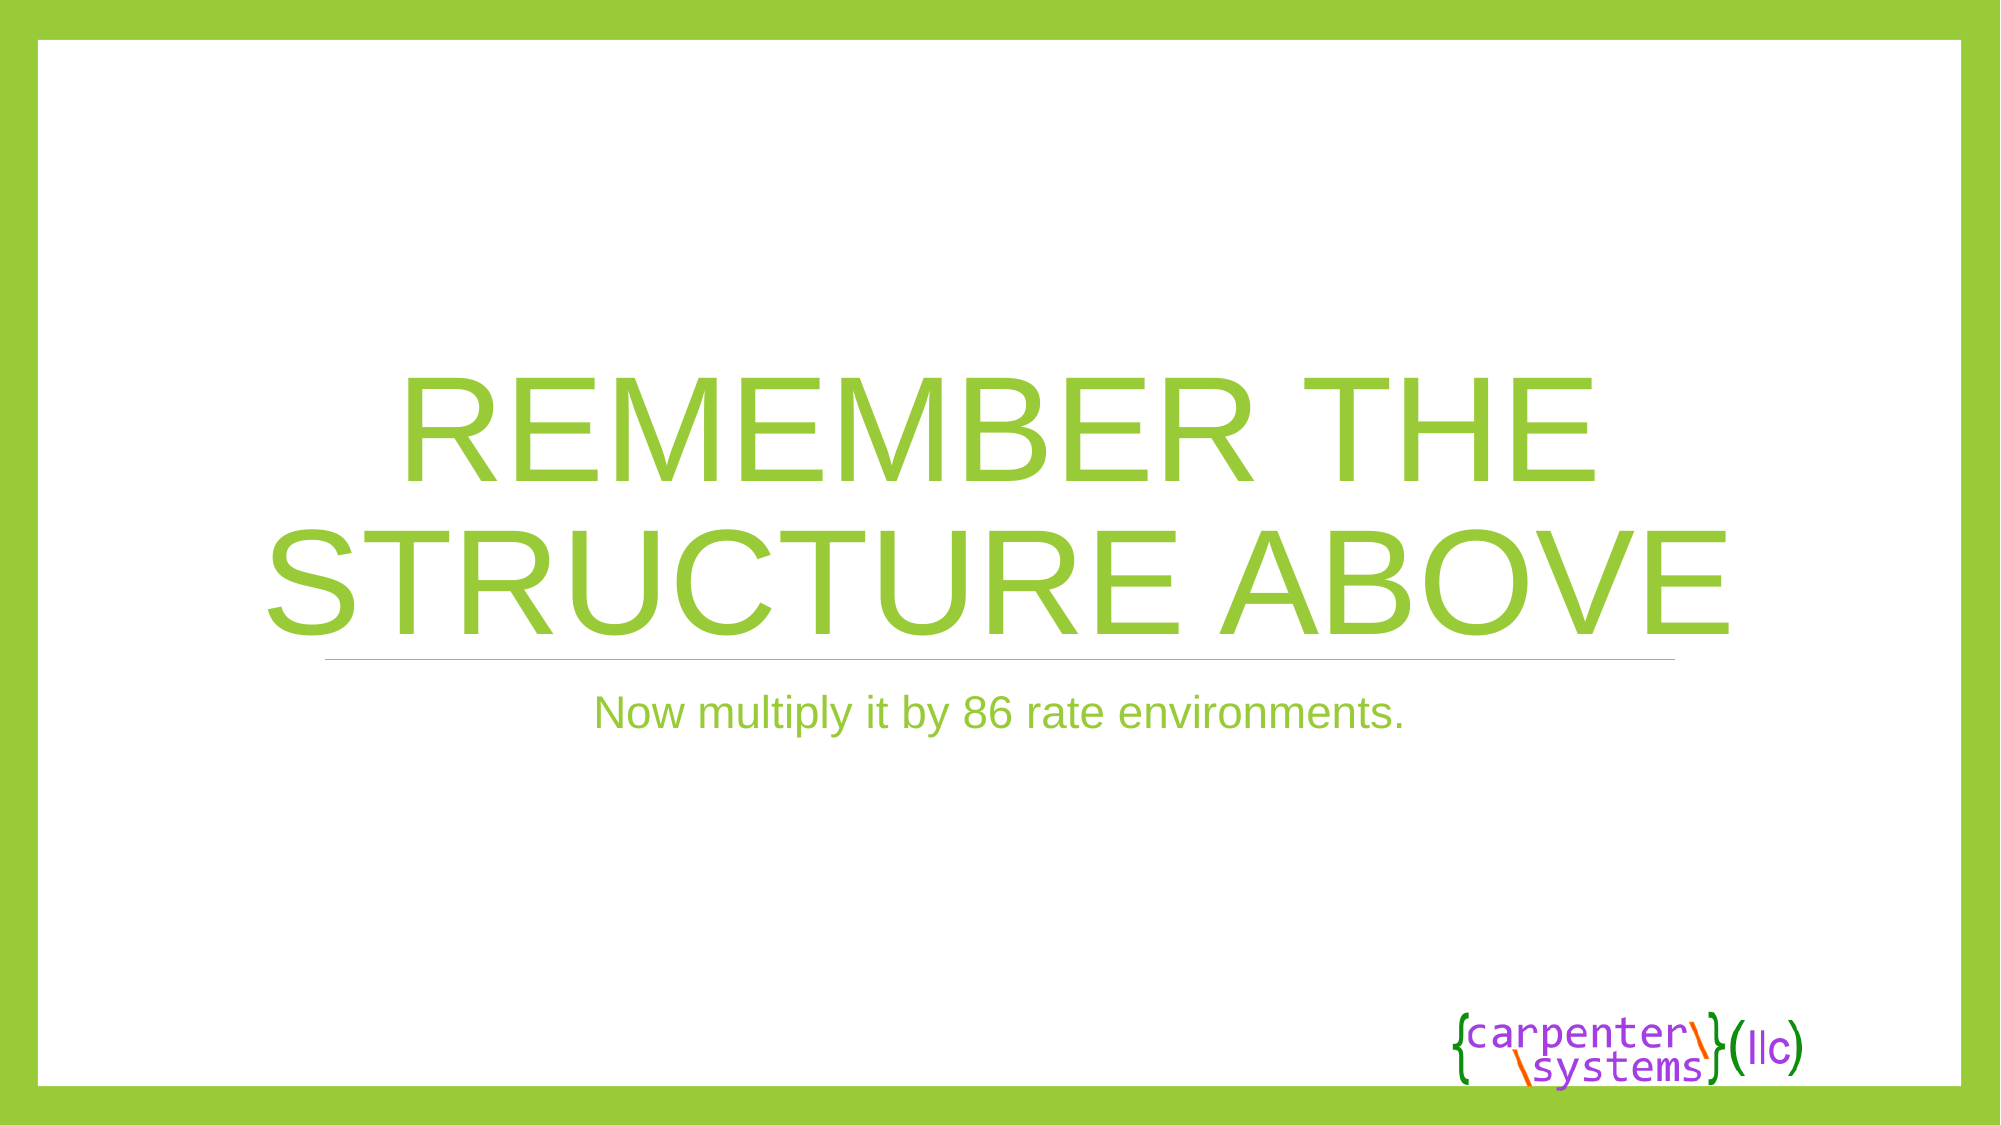

# Remember the structure abovE
Now multiply it by 86 rate environments.